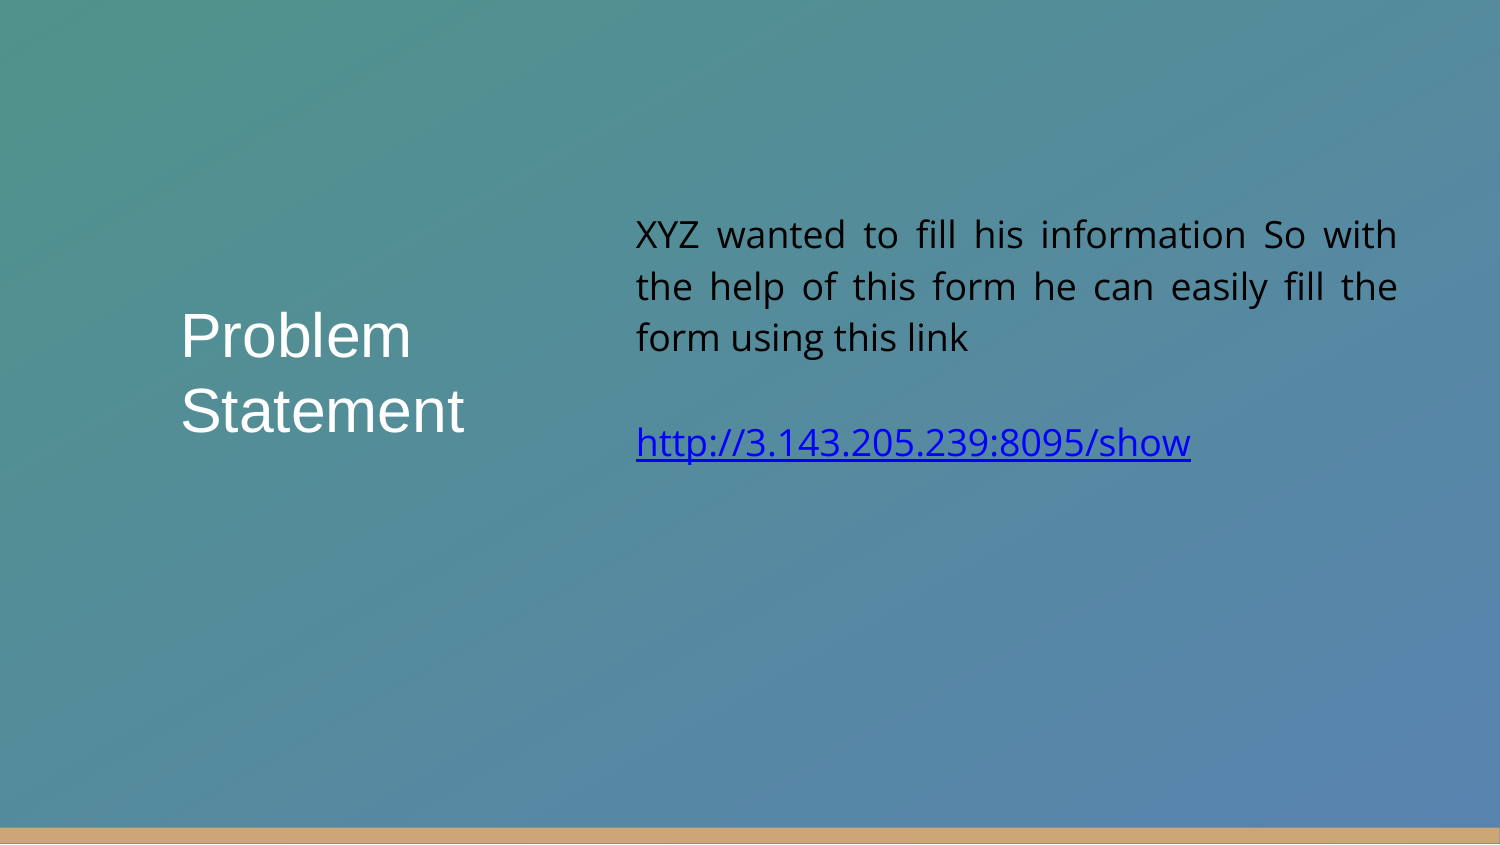

Problem Statement
XYZ wanted to fill his information So with the help of this form he can easily fill the form using this link

http://3.143.205.239:8095/show